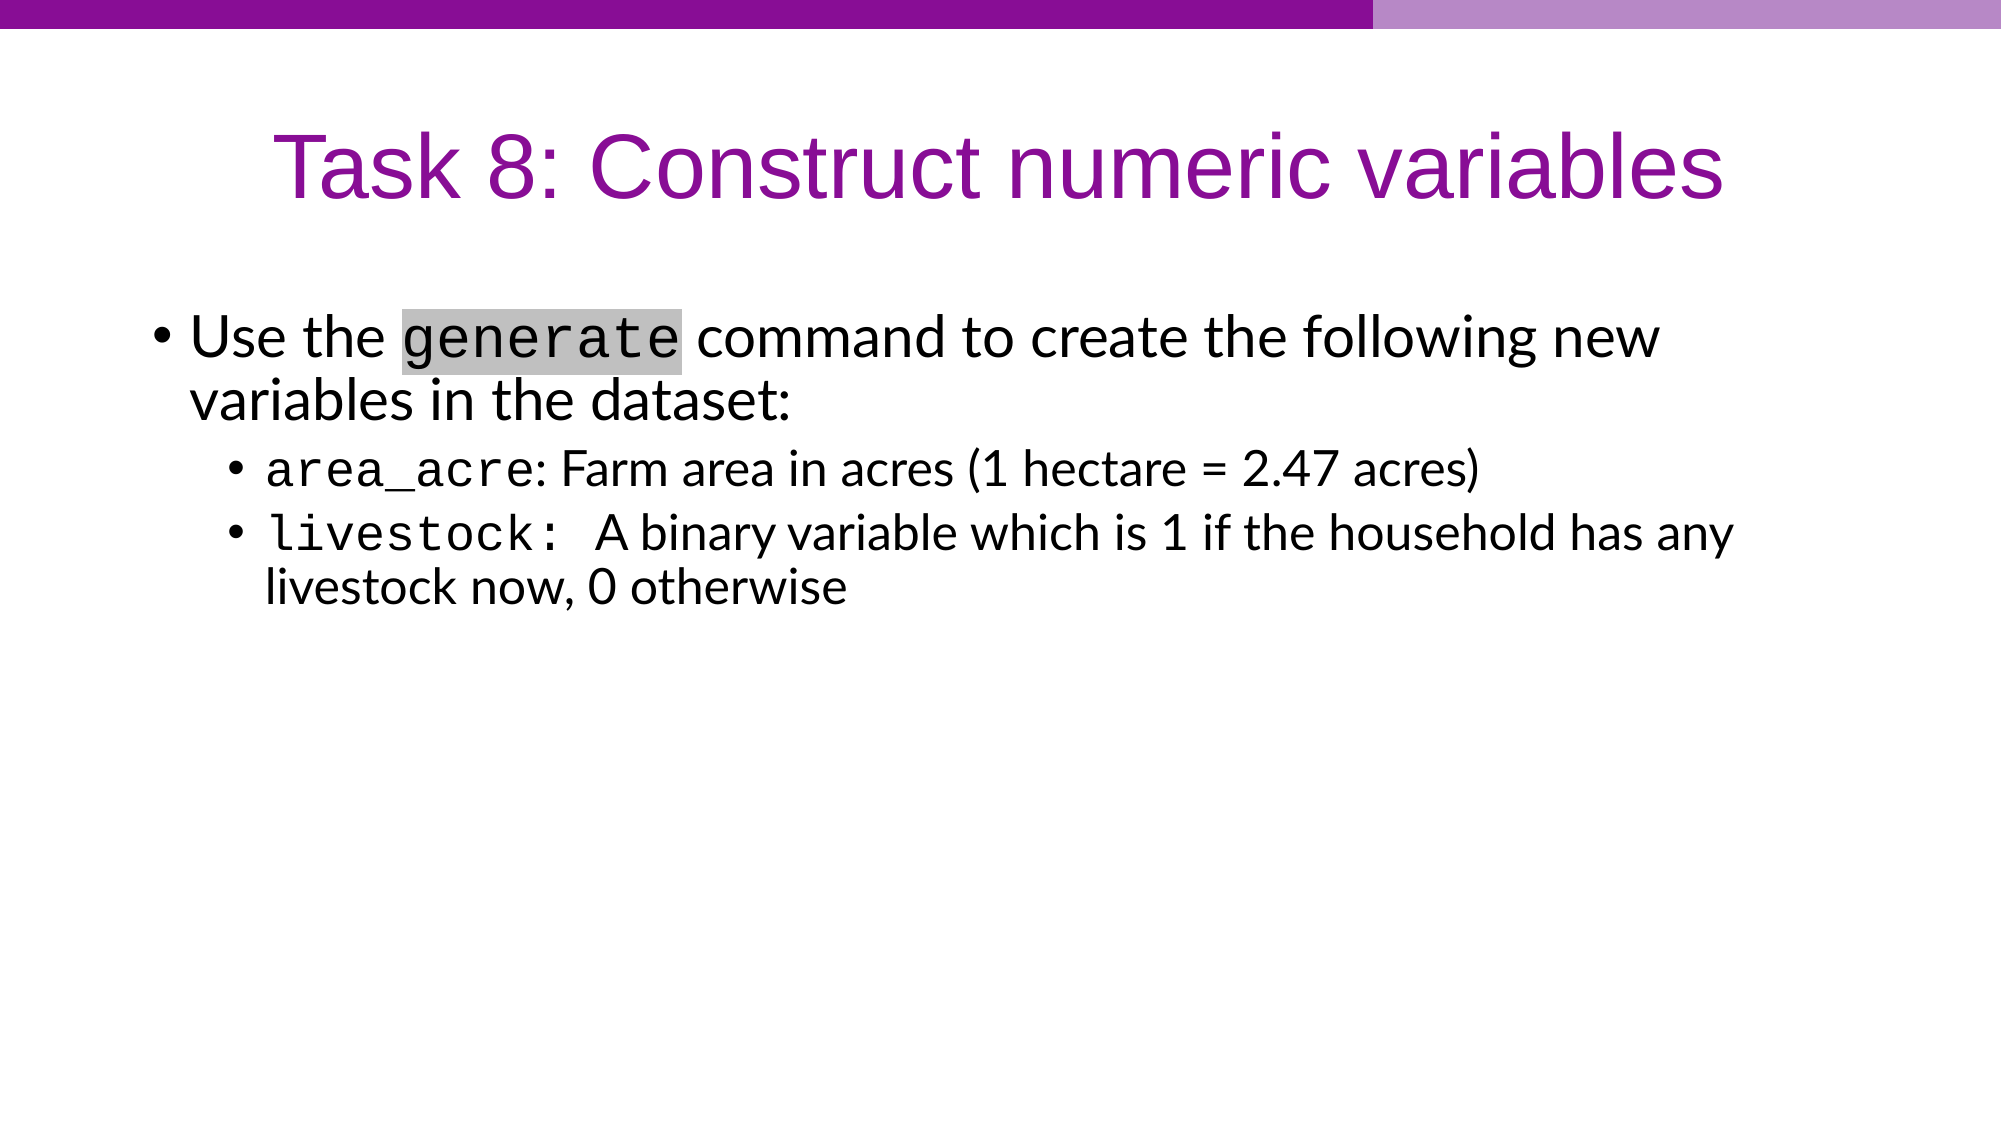

# Task 8: Construct numeric variables
Use the generate command to create the following new variables in the dataset:
area_acre: Farm area in acres (1 hectare = 2.47 acres)
livestock: A binary variable which is 1 if the household has any livestock now, 0 otherwise